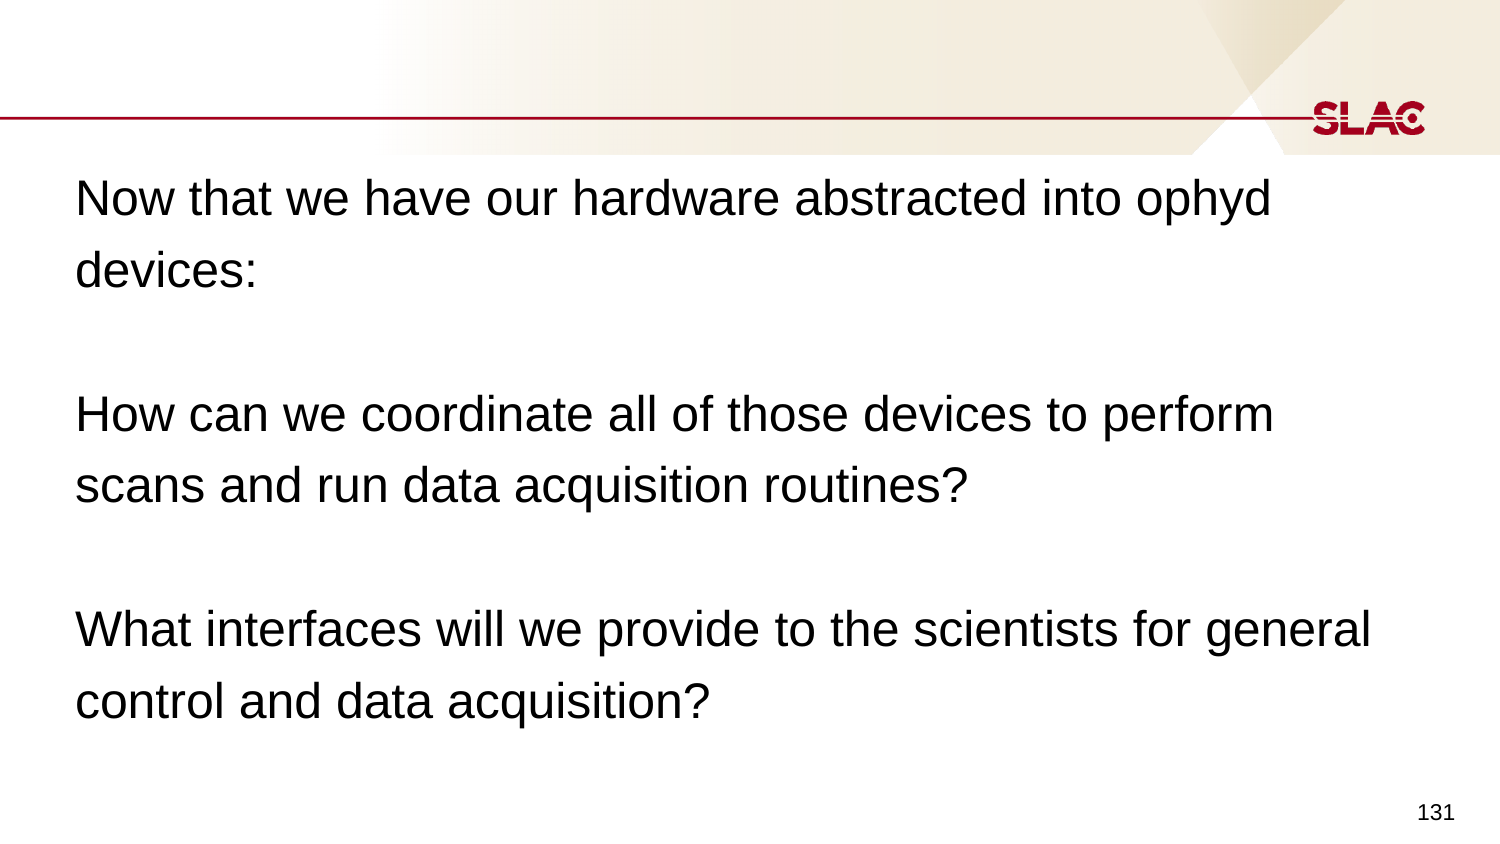

#
Now that we have our hardware abstracted into ophyd devices:

How can we coordinate all of those devices to perform scans and run data acquisition routines?

What interfaces will we provide to the scientists for general control and data acquisition?
131